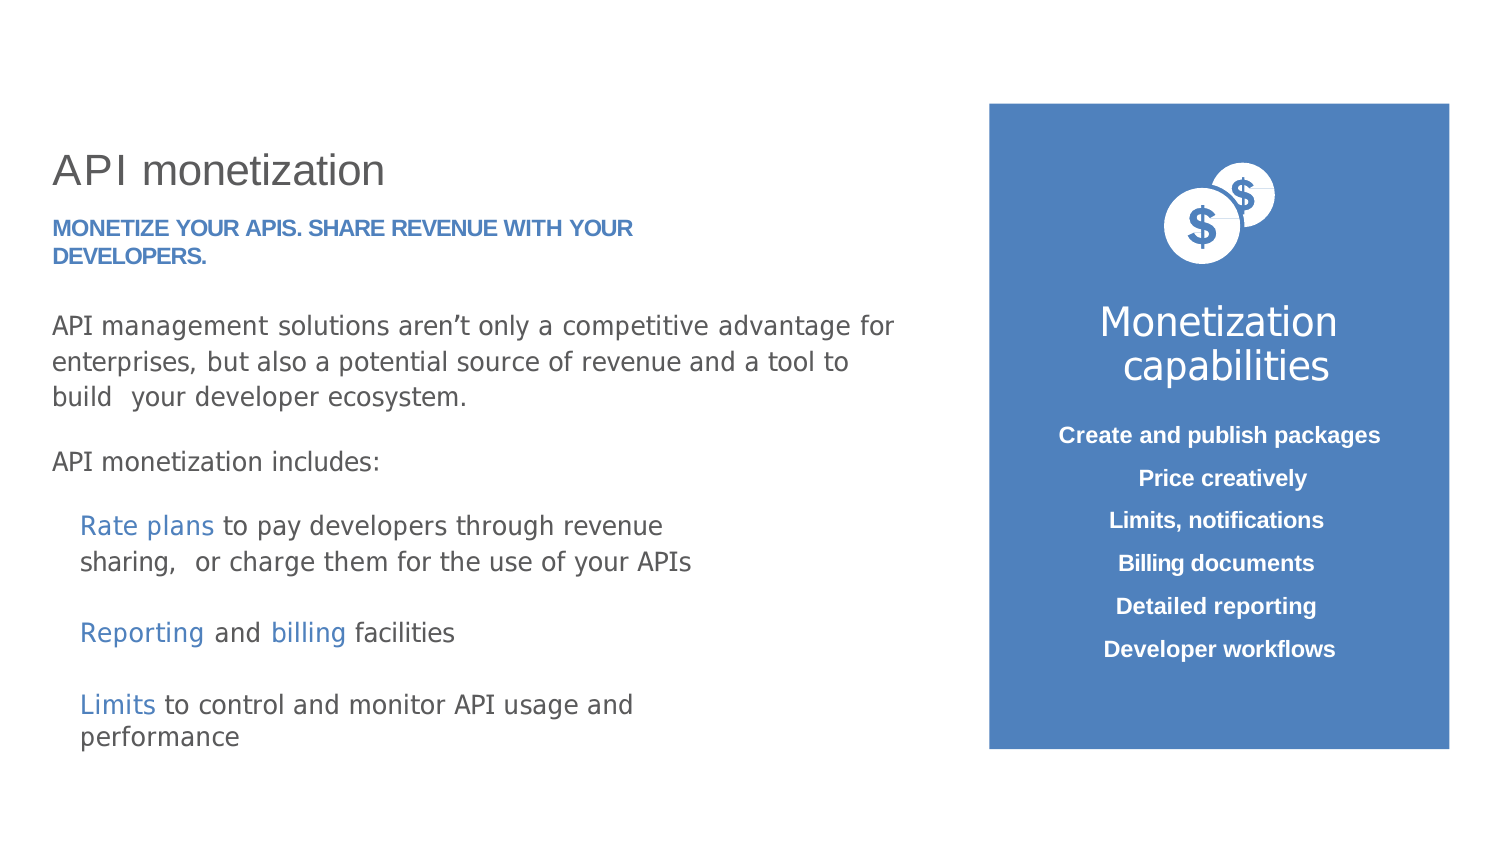

Monetization  capabilities
Create and publish packages  Price creatively
Limits, notifications  Billing documents  Detailed reporting  Developer workflows
API monetization
MONETIZE YOUR APIS. SHARE REVENUE WITH YOUR DEVELOPERS.

API management solutions aren’t only a competitive advantage for  enterprises, but also a potential source of revenue and a tool to build  your developer ecosystem.
API monetization includes:
Rate plans to pay developers through revenue sharing,  or charge them for the use of your APIs

Reporting and billing facilities

Limits to control and monitor API usage and performance